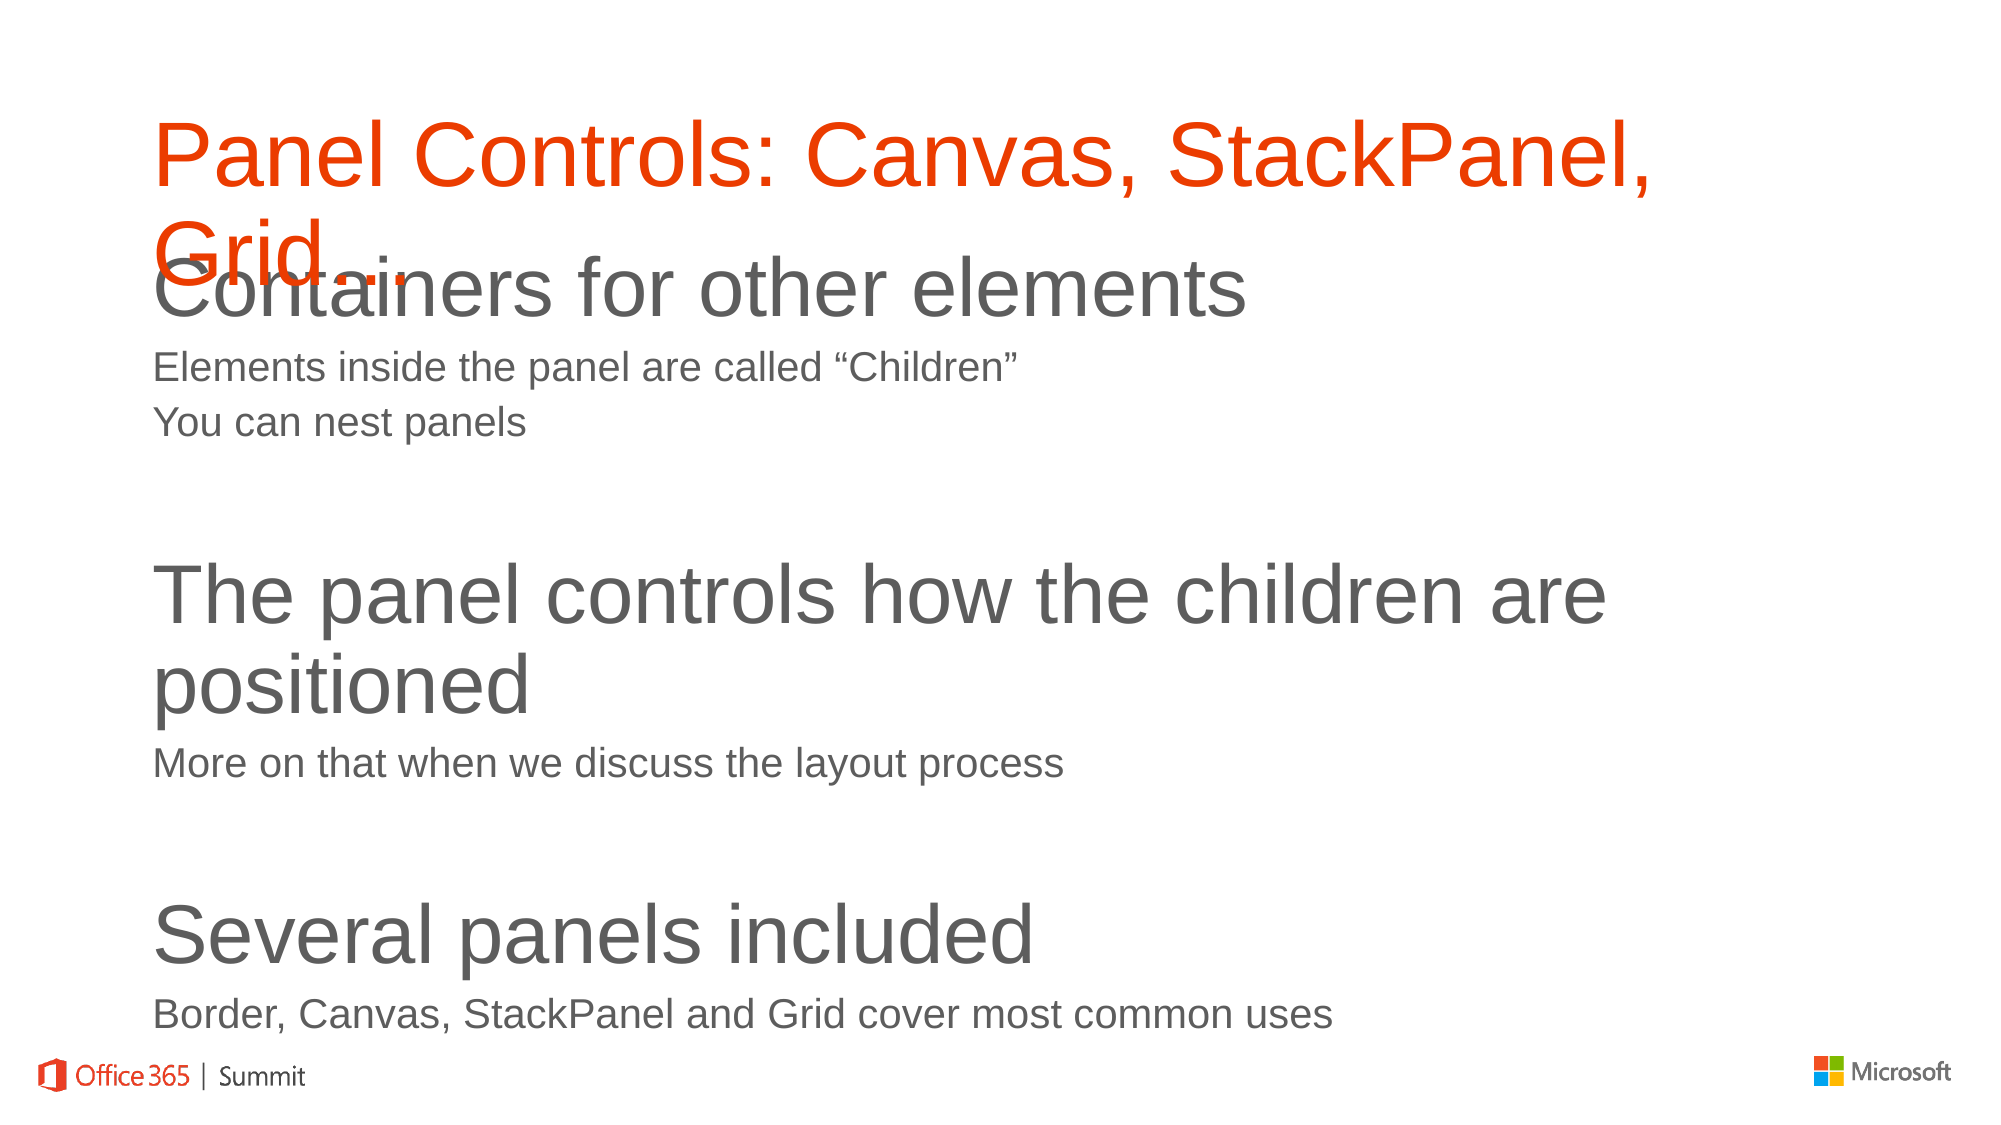

# Panel Controls: Canvas, StackPanel, Grid…
Containers for other elements
Elements inside the panel are called “Children”
You can nest panels

The panel controls how the children are positioned
More on that when we discuss the layout process

Several panels included
Border, Canvas, StackPanel and Grid cover most common uses